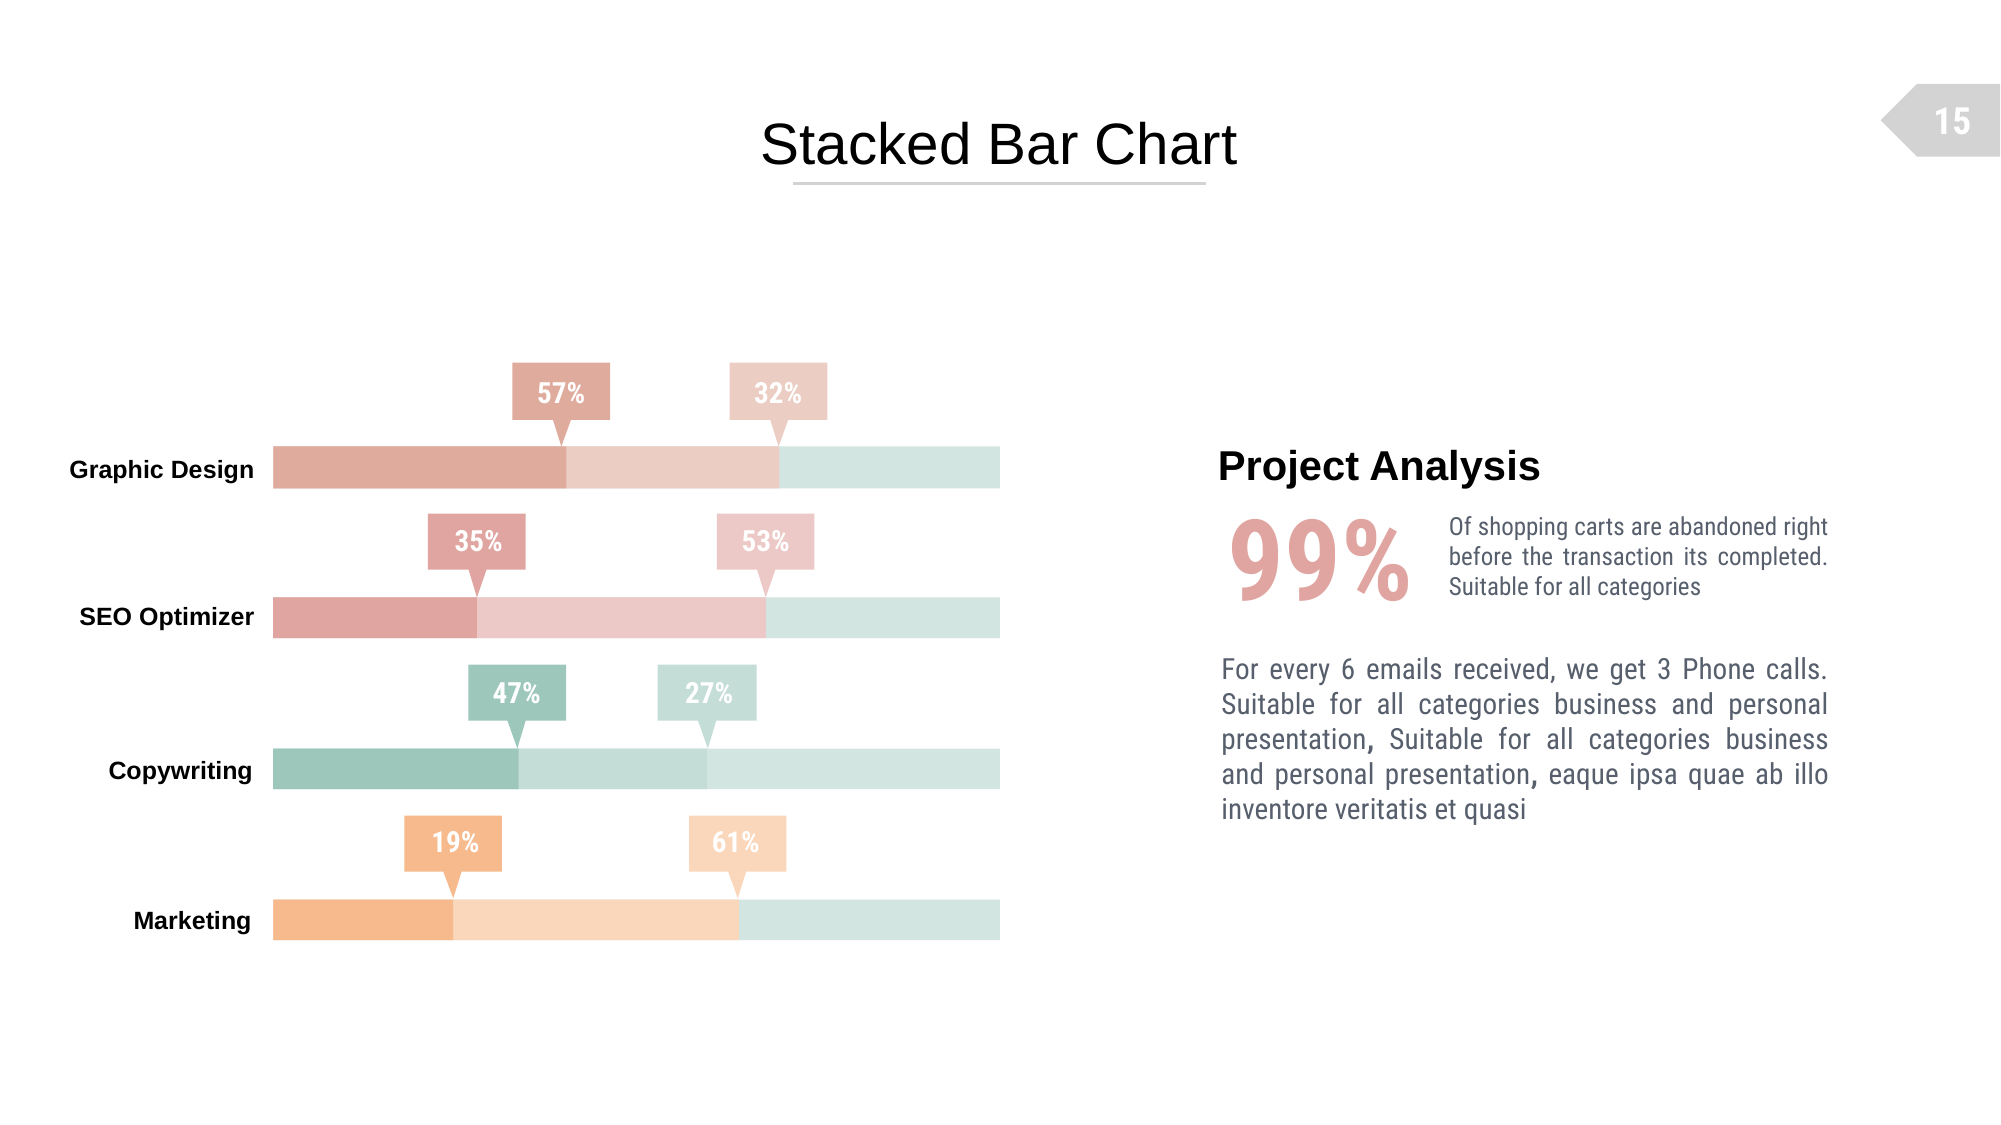

15
Stacked Bar Chart

57%

32%
Project Analysis
Graphic Design

99%
Of shopping carts are abandoned right before the transaction its completed. Suitable for all categories

35%

53%
SEO Optimizer

For every 6 emails received, we get 3 Phone calls. Suitable for all categories business and personal presentation, Suitable for all categories business and personal presentation, eaque ipsa quae ab illo inventore veritatis et quasi

47%

27%
Copywriting

19%

61%

Marketing